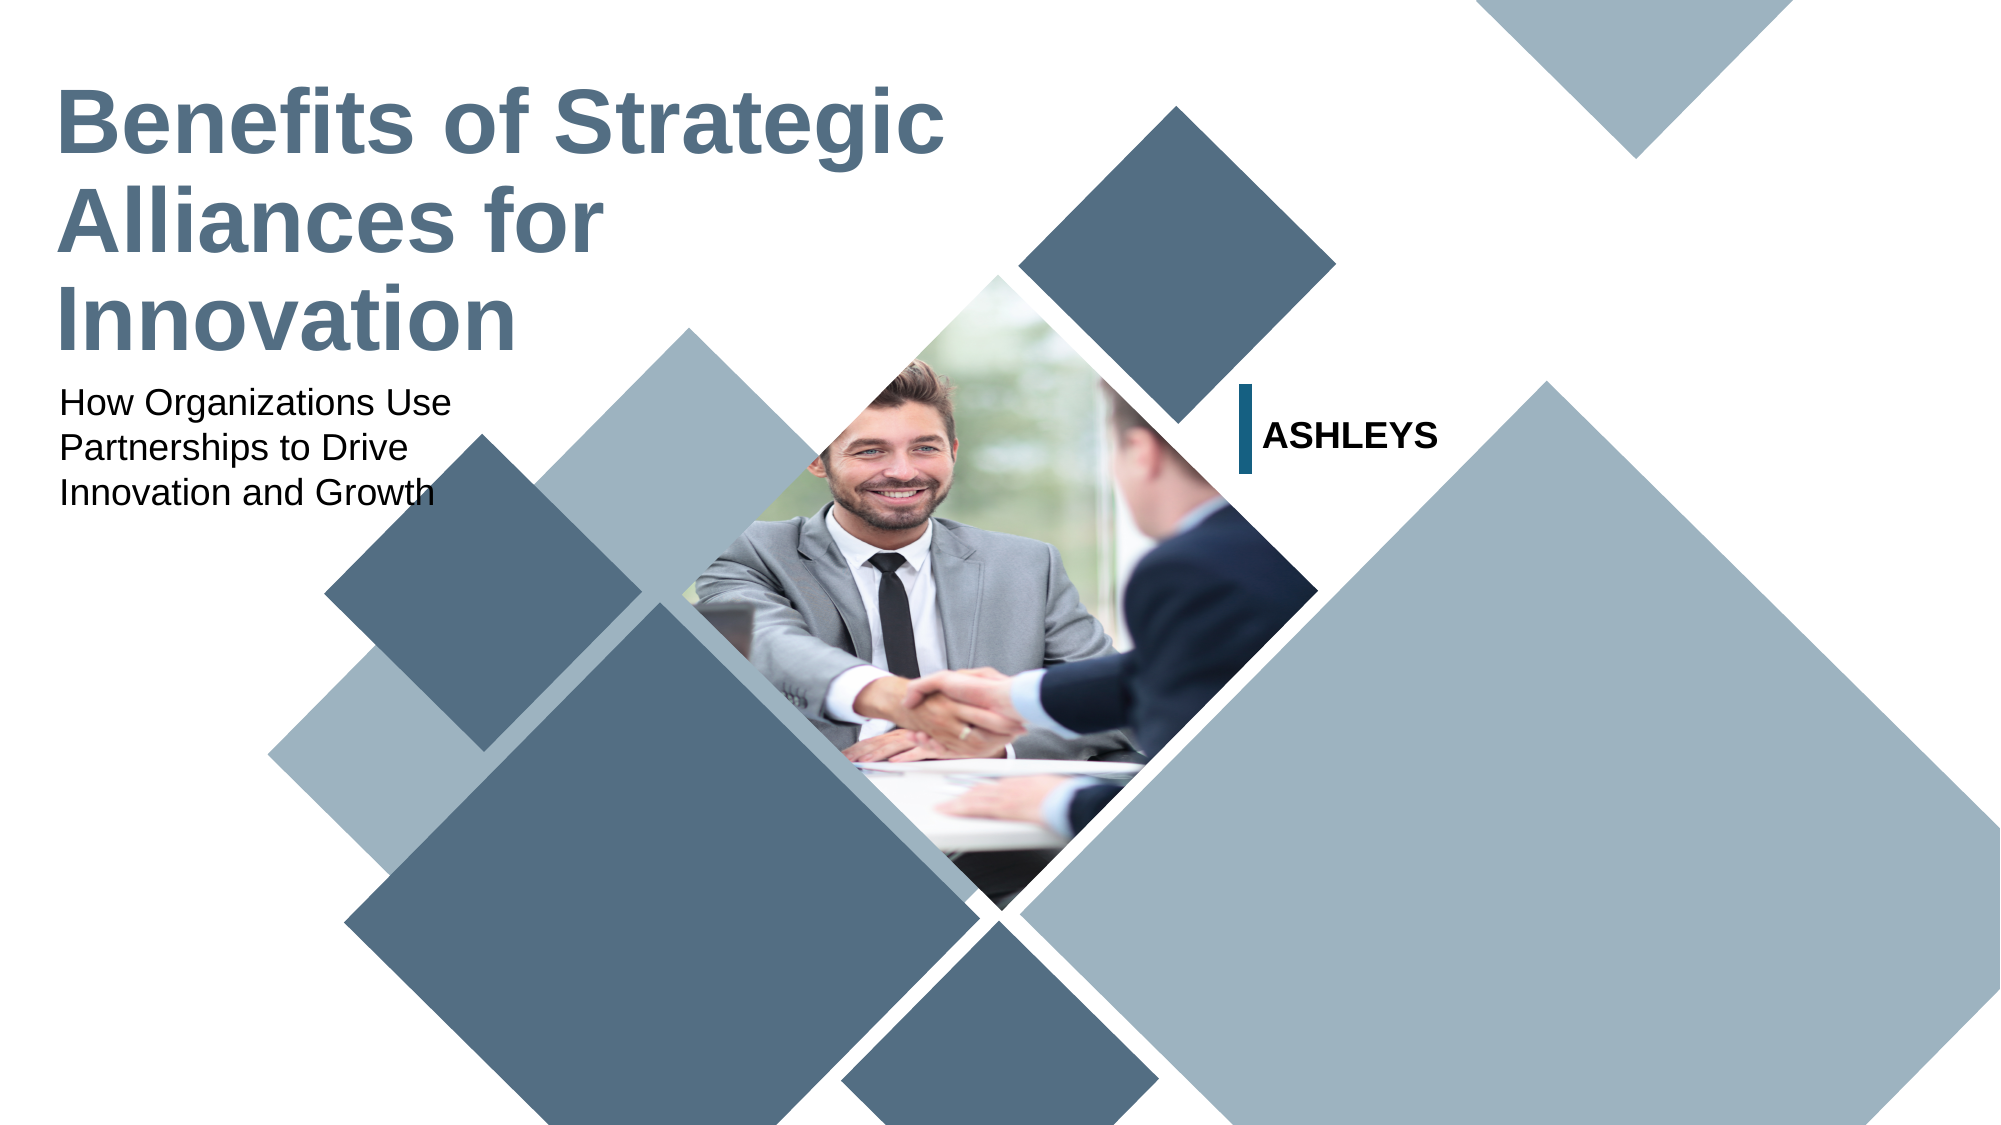

Benefits of Strategic Alliances for Innovation

How Organizations Use Partnerships to Drive Innovation and Growth

ASHLEYS